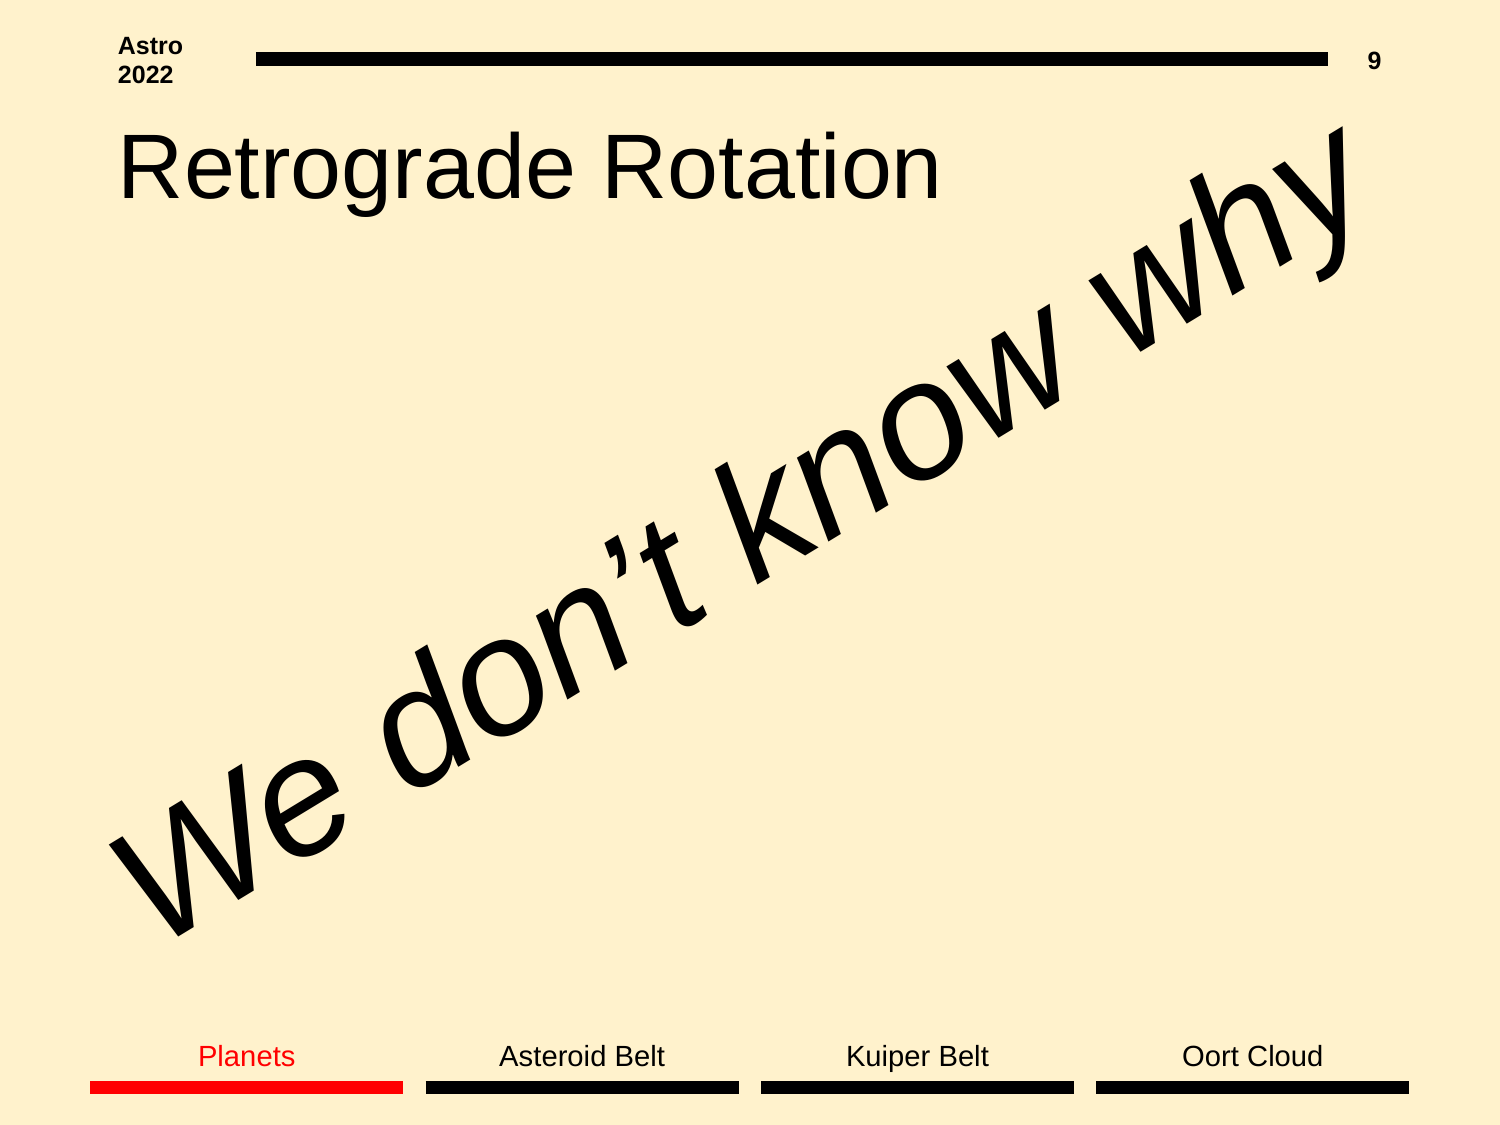

# Retrograde Rotation
We don’t know why

Oort Cloud
Planets
Asteroid Belt
Kuiper Belt